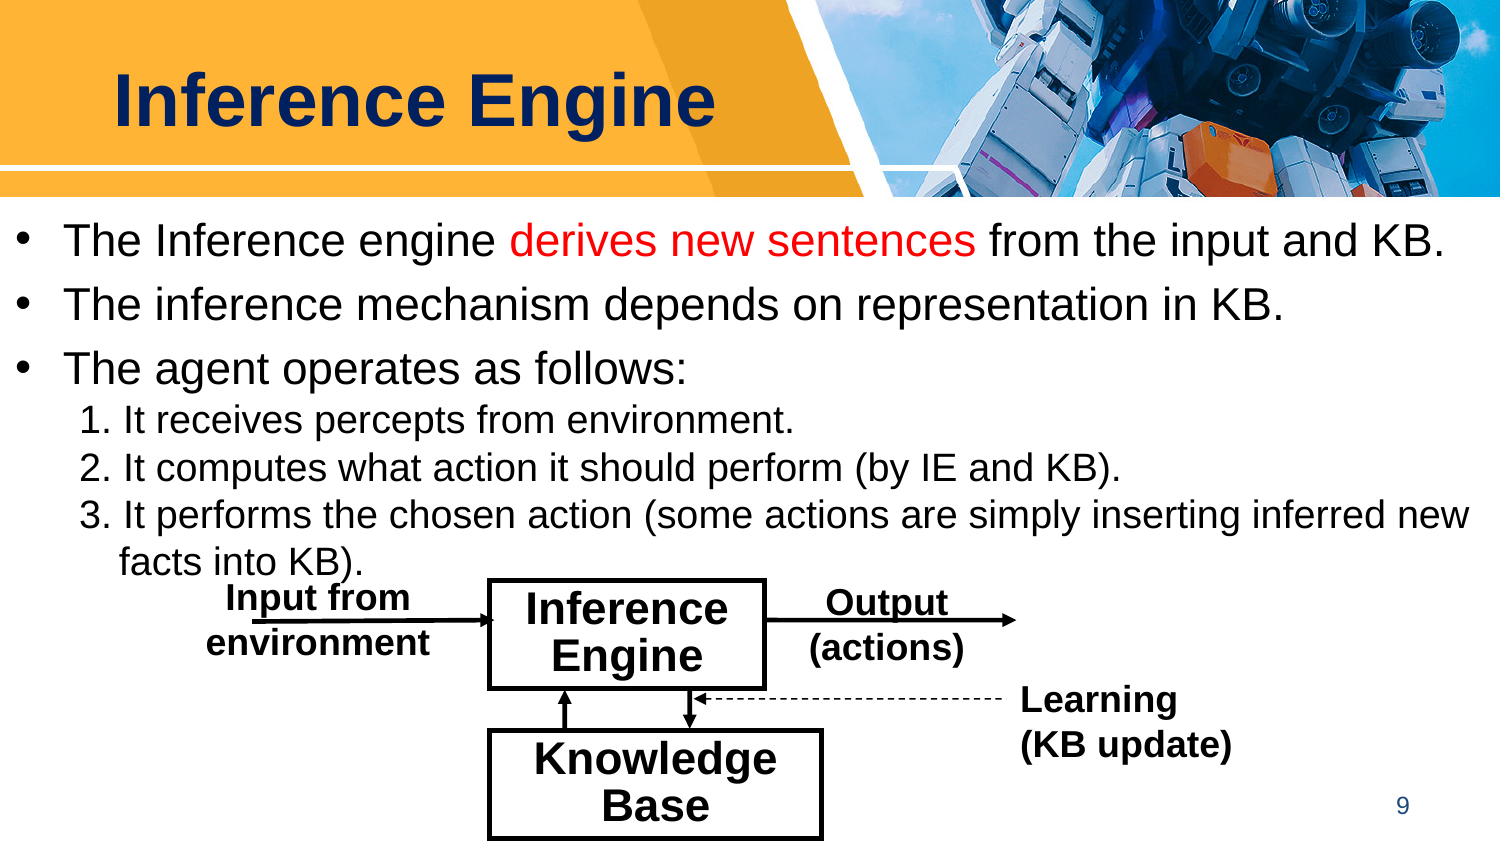

# Inference Engine
The Inference engine derives new sentences from the input and KB.
The inference mechanism depends on representation in KB.
The agent operates as follows:
1. It receives percepts from environment.
2. It computes what action it should perform (by IE and KB).
3. It performs the chosen action (some actions are simply inserting inferred new facts into KB).

Input from
environment
Output
(actions)
Inference
Engine

Knowledge
Base

Learning
(KB update)
9